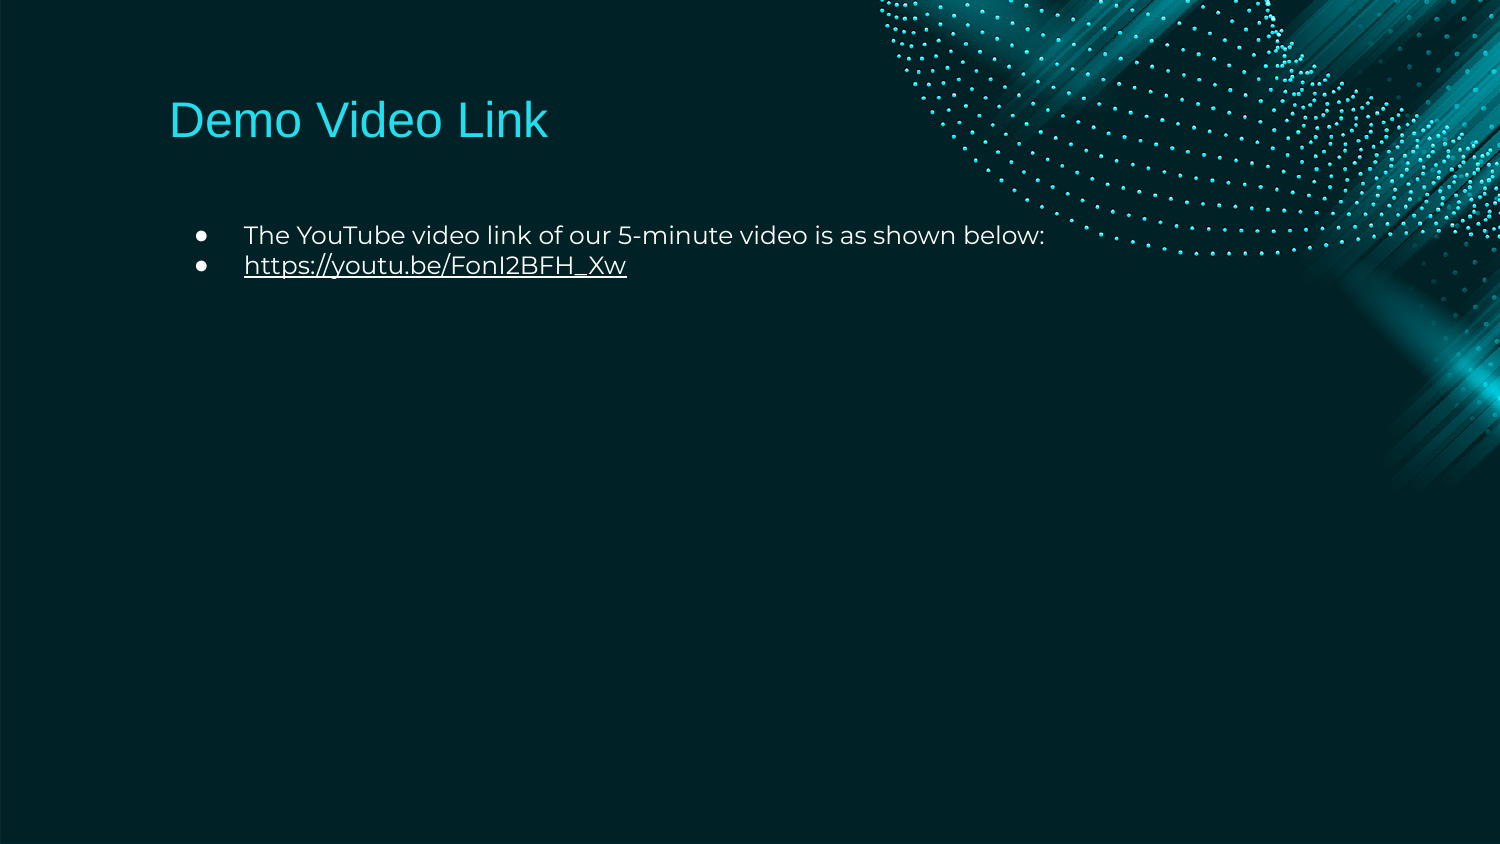

# Demo Video Link
The YouTube video link of our 5-minute video is as shown below:
https://youtu.be/FonI2BFH_Xw